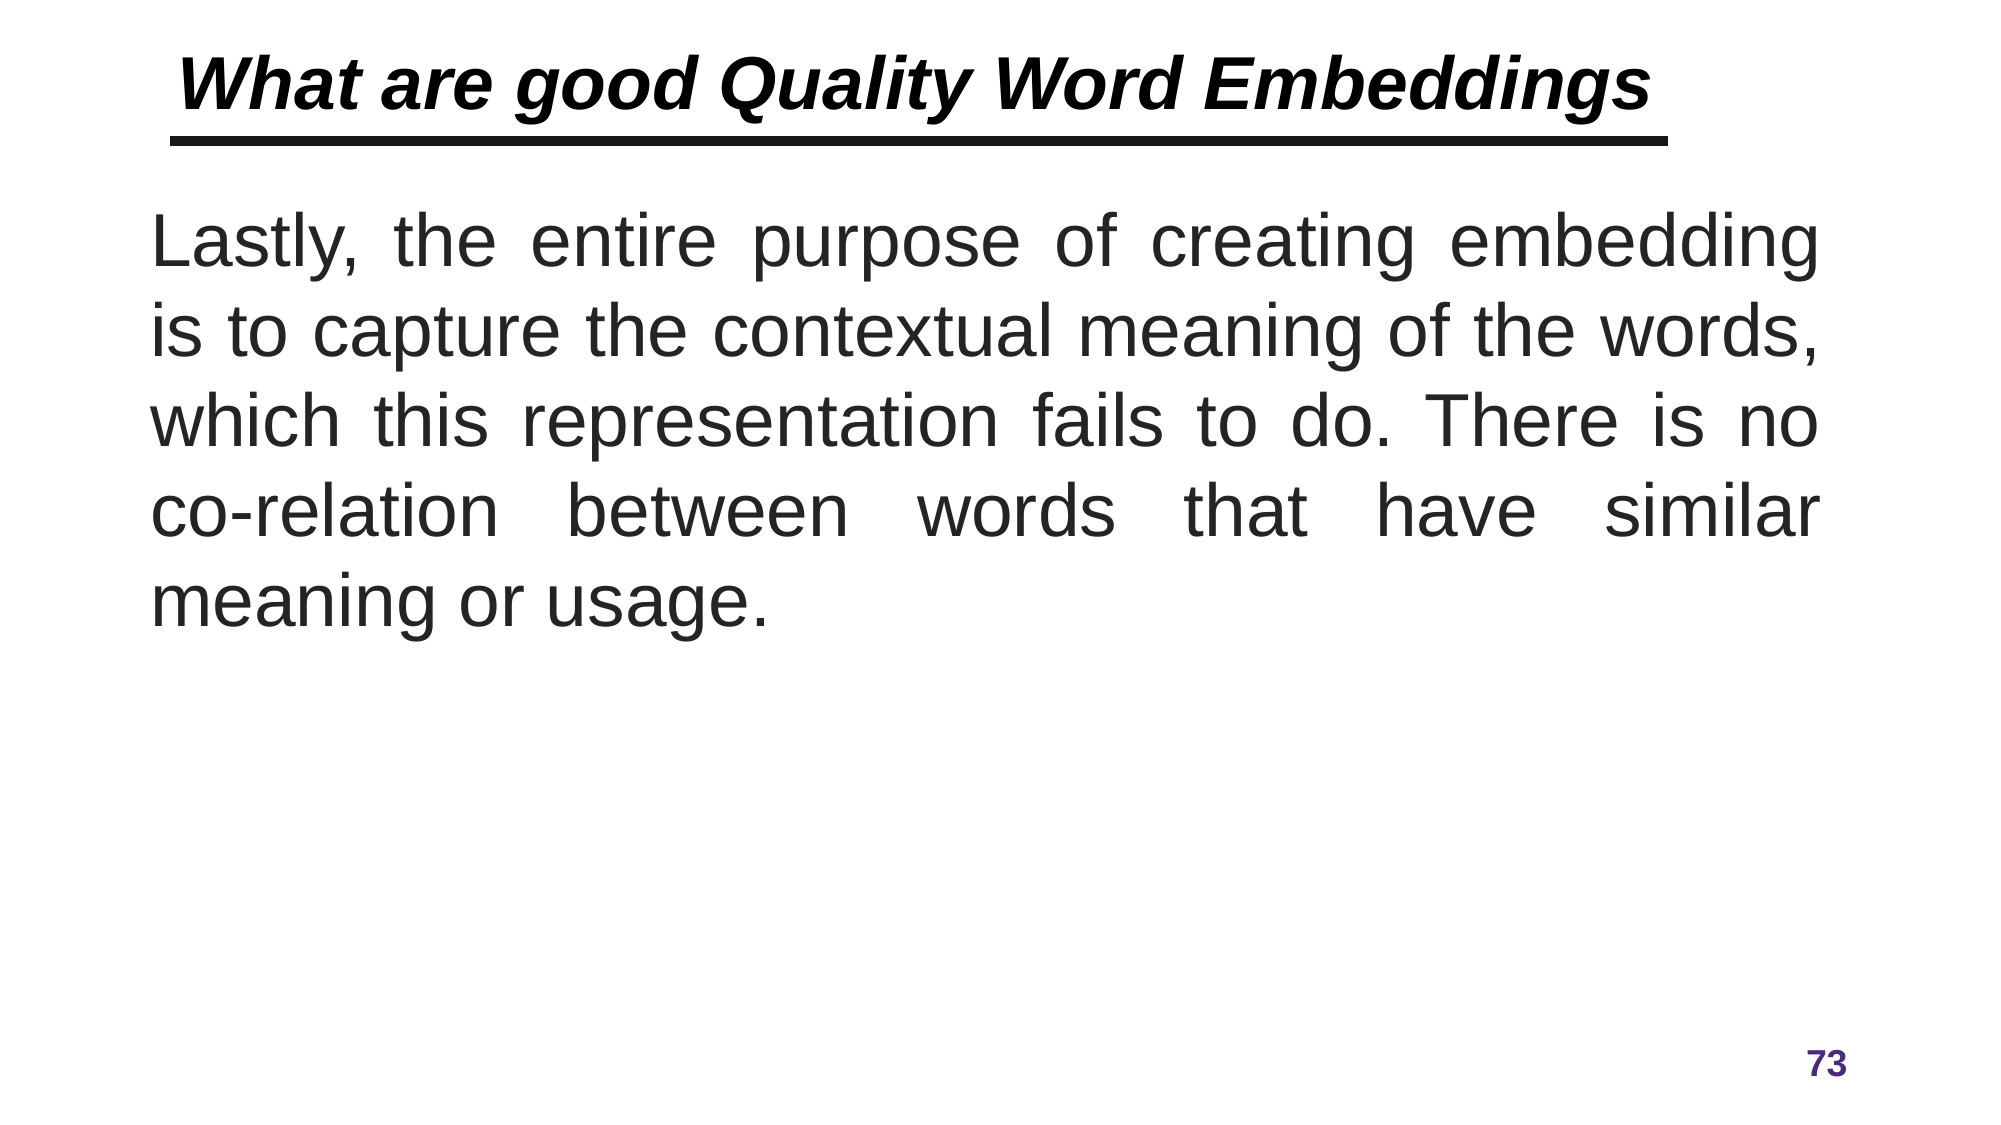

# What are good Quality Word Embeddings
Lastly, the entire purpose of creating embedding is to capture the contextual meaning of the words, which this representation fails to do. There is no co-relation between words that have similar meaning or usage.
Myth
Outcome